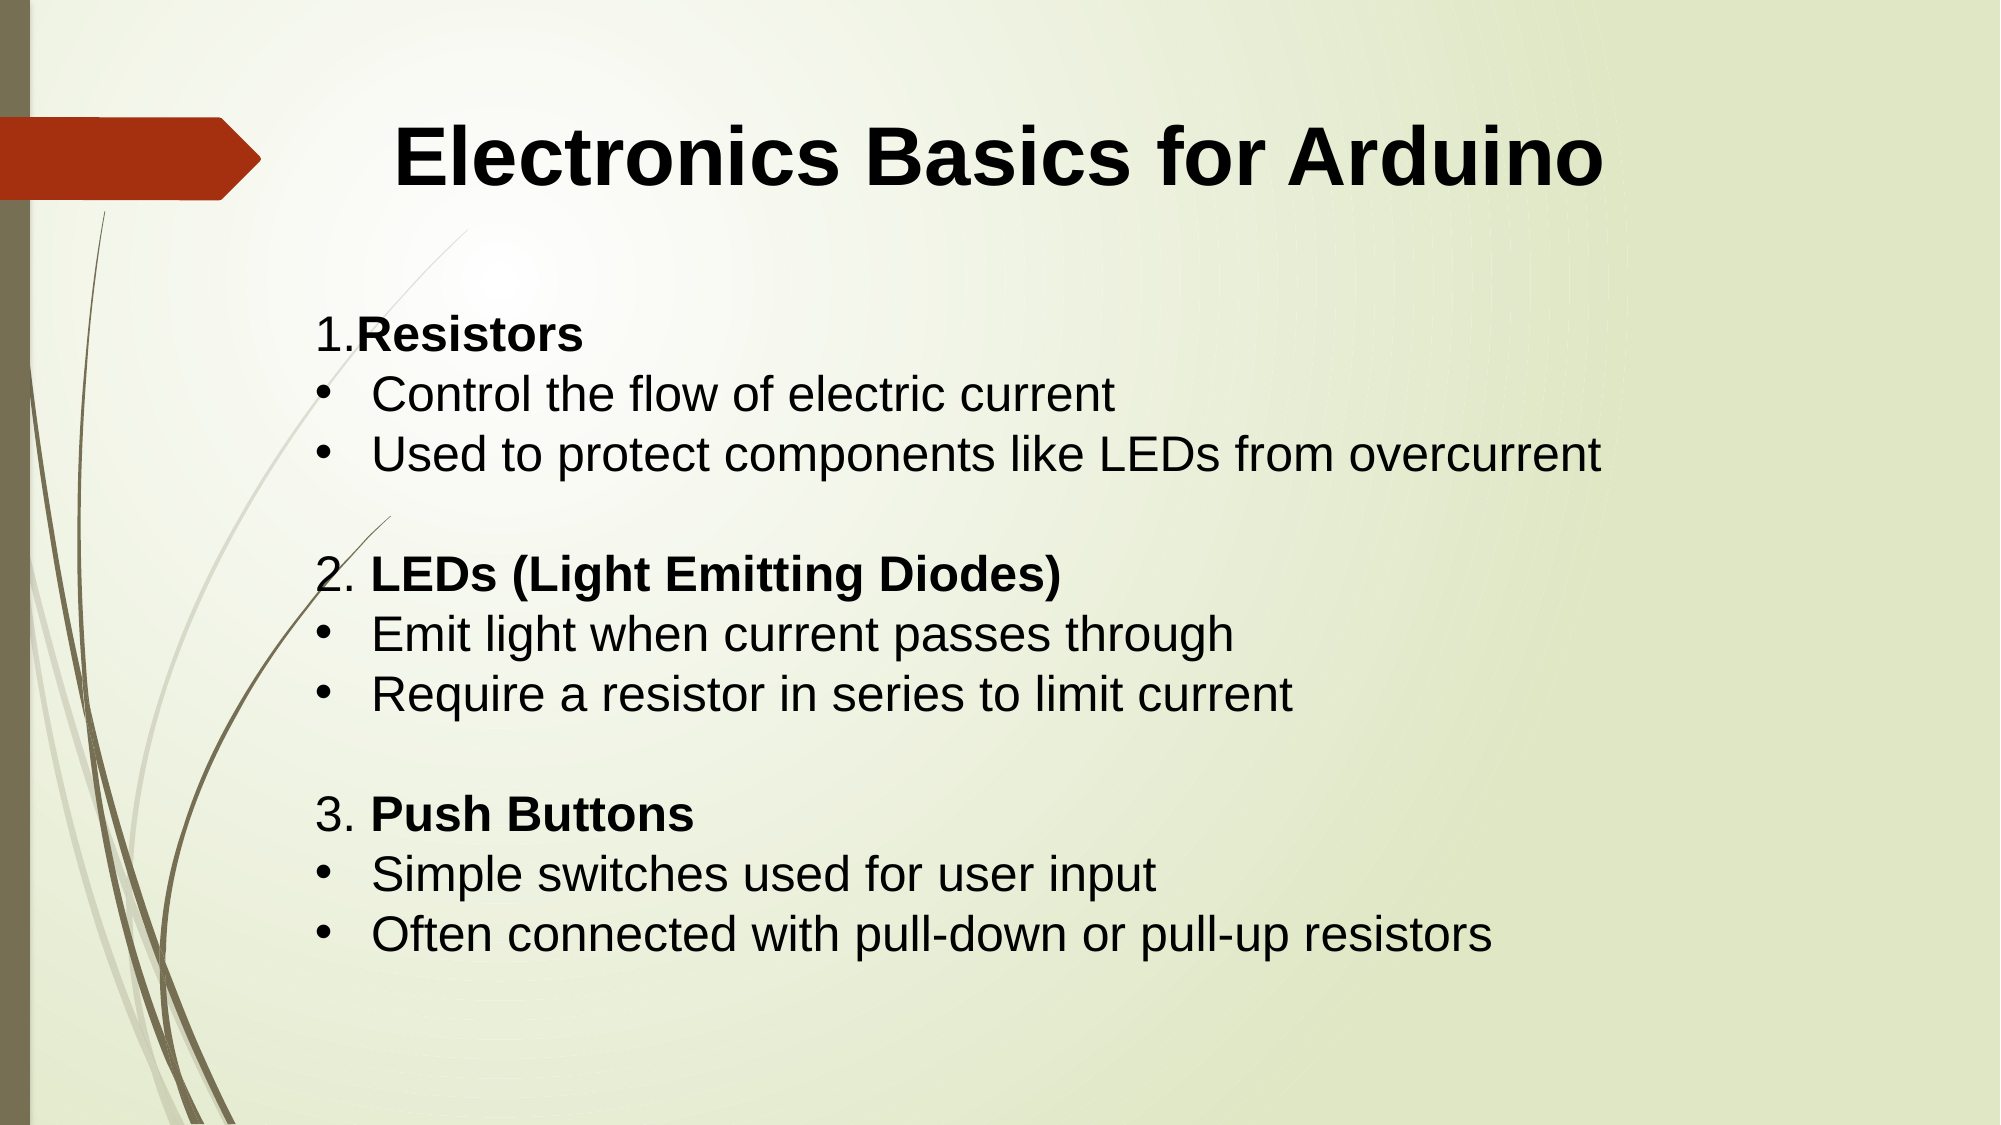

Electronics Basics for Arduino

1.Resistors
Control the flow of electric current
Used to protect components like LEDs from overcurrent

2. LEDs (Light Emitting Diodes)
Emit light when current passes through
Require a resistor in series to limit current

3. Push Buttons
Simple switches used for user input
Often connected with pull-down or pull-up resistors